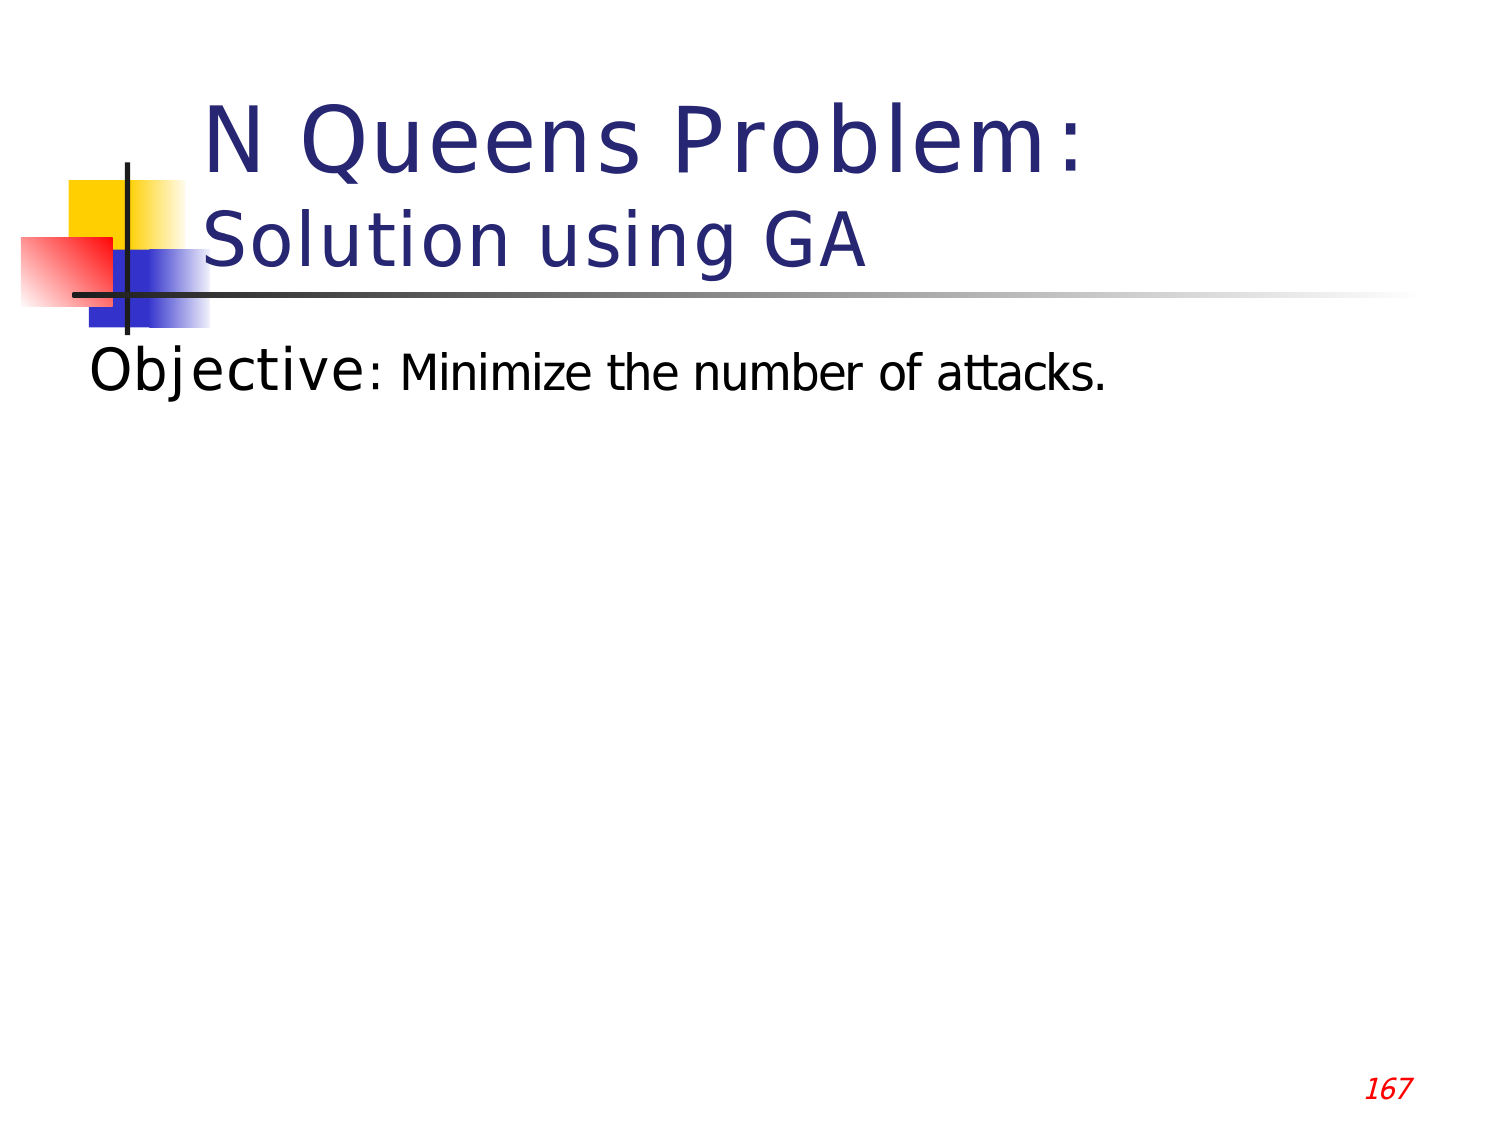

167
# N Queens Problem: Solution using GA
Objective: Minimize the number of attacks.